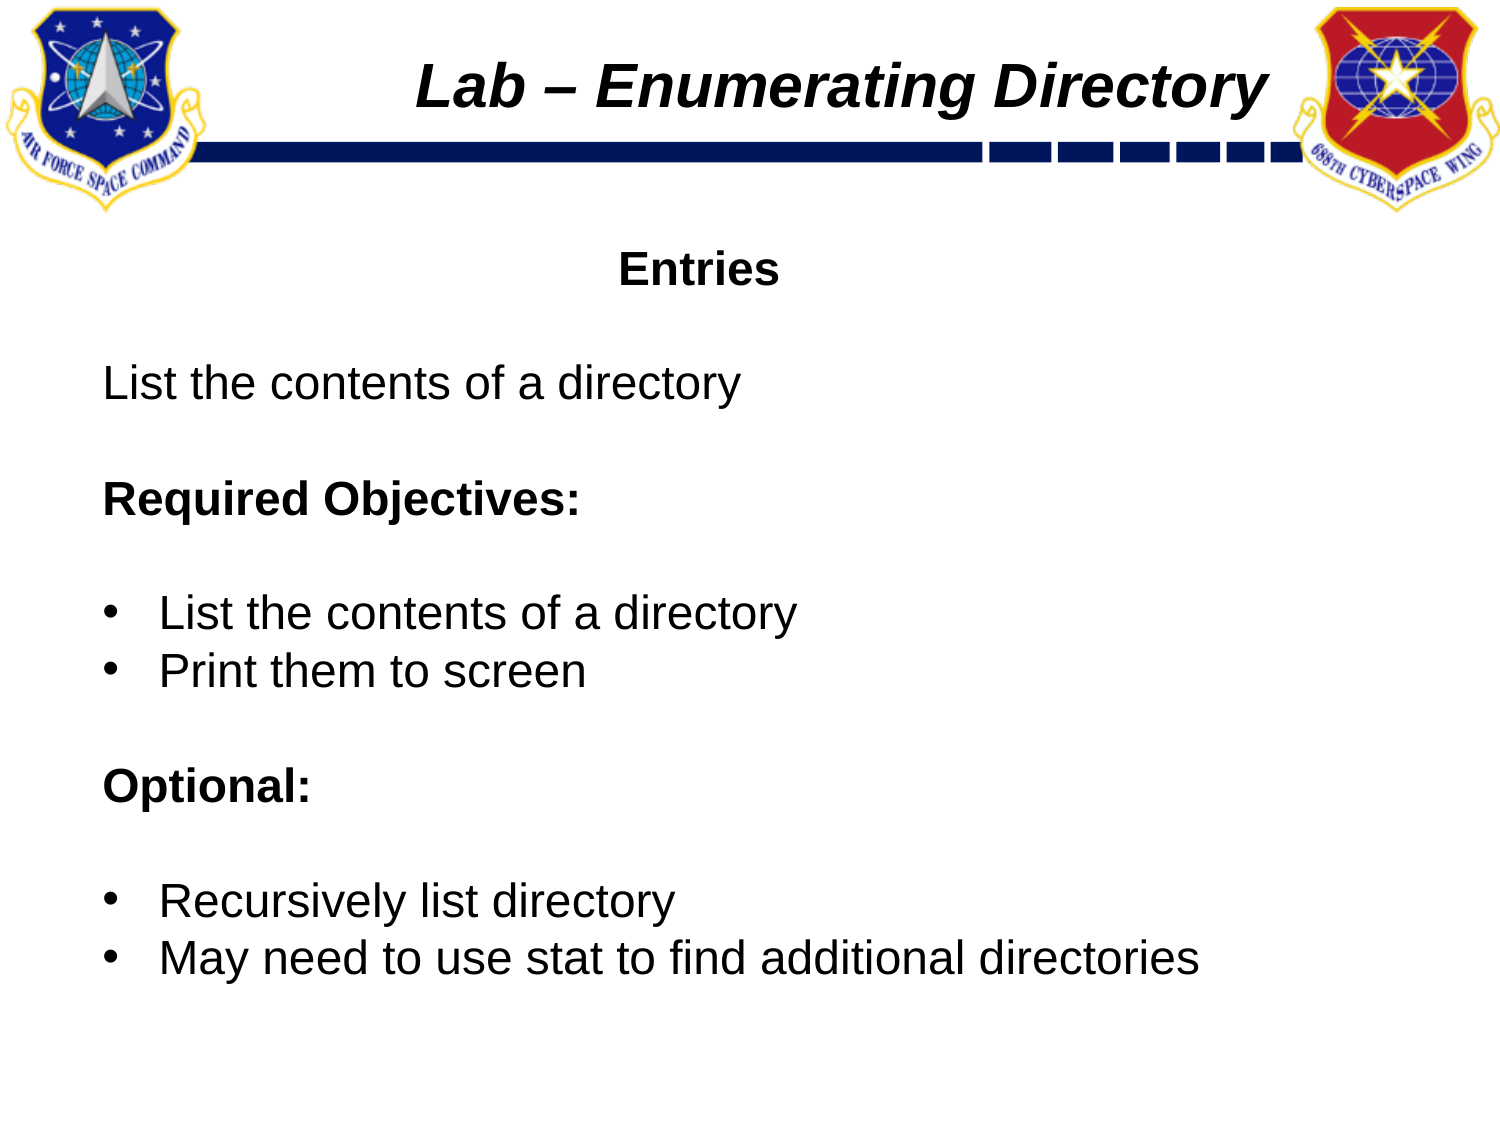

# Lab – Enumerating Directory
Entries

List the contents of a directory

Required Objectives:

List the contents of a directory
Print them to screen

Optional:

Recursively list directory
May need to use stat to find additional directories